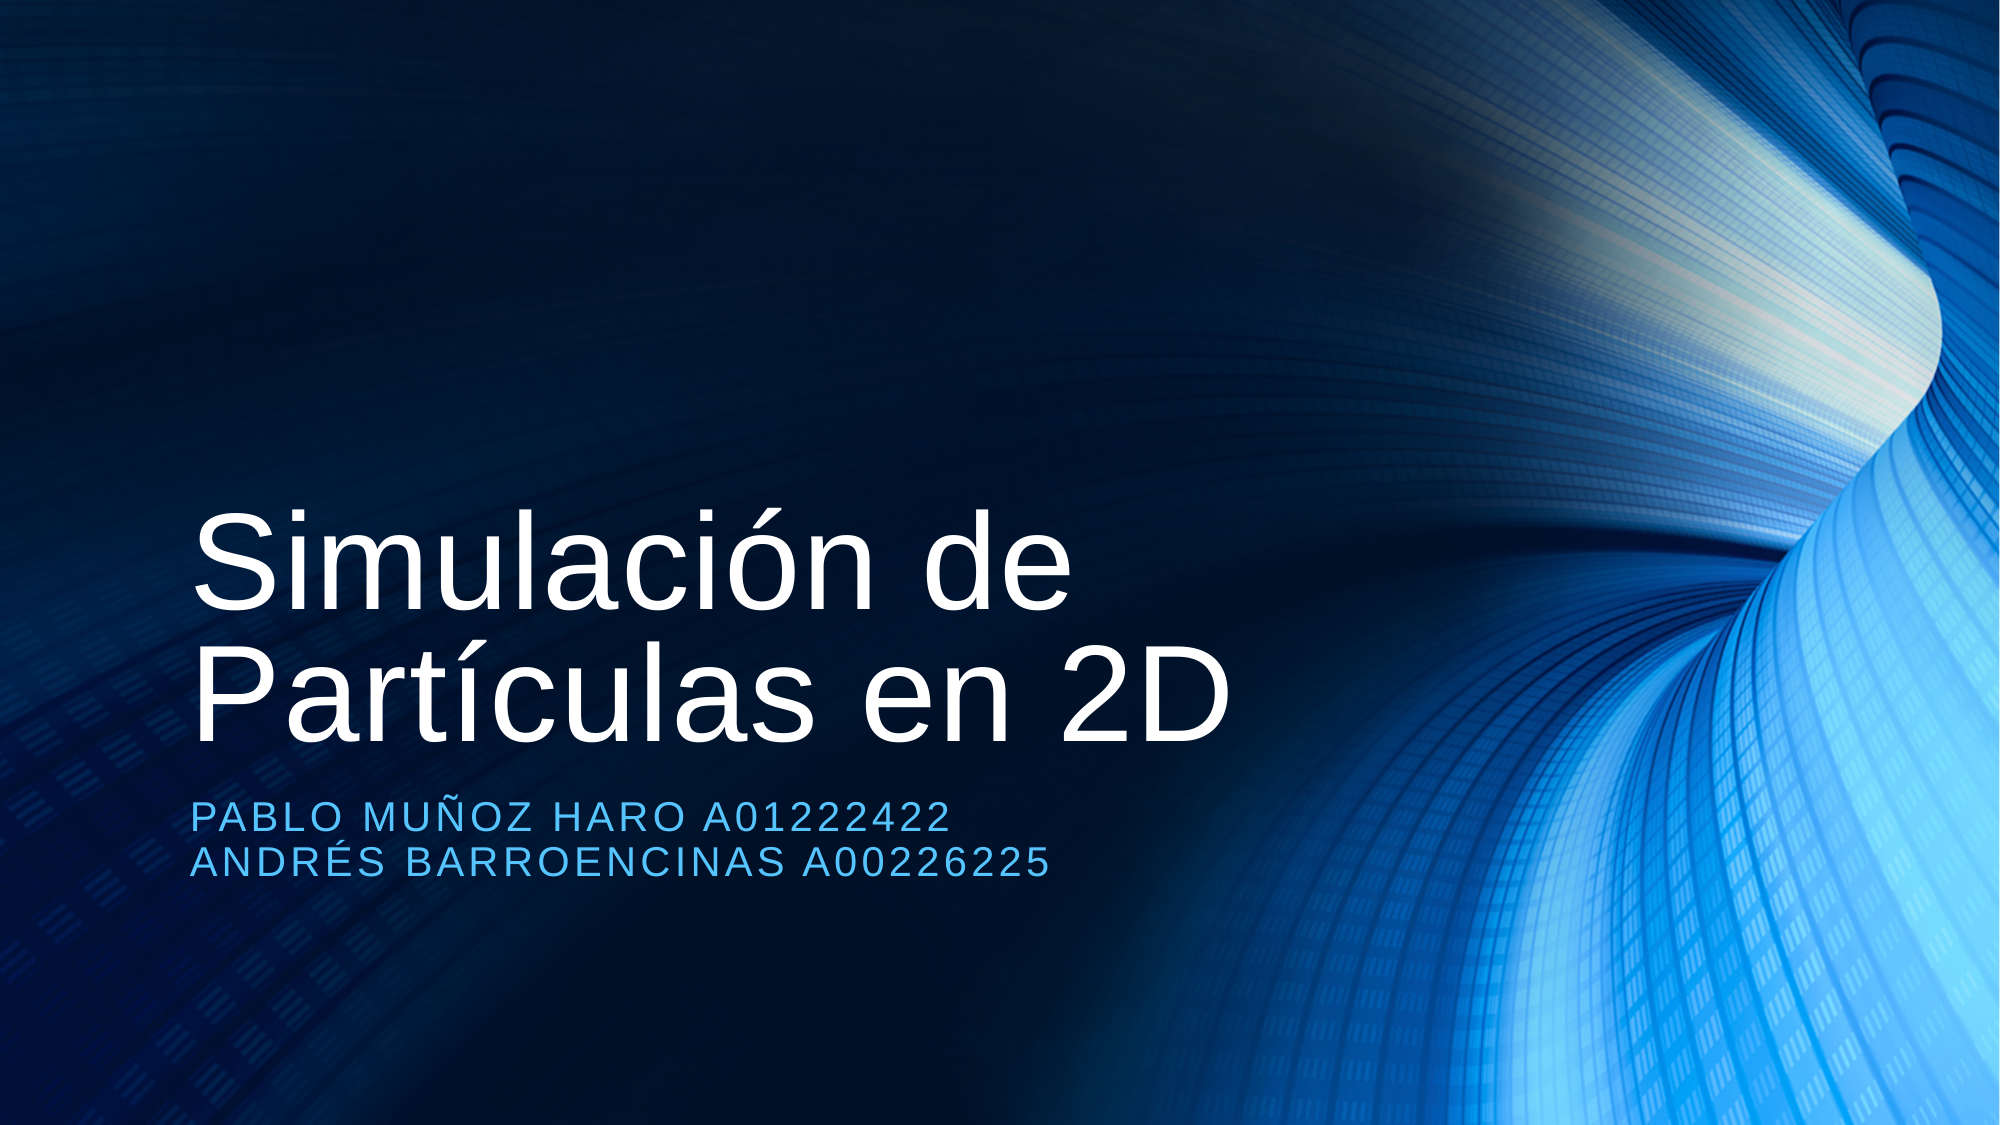

# Simulación de Partículas en 2D
Pablo Muñoz Haro A01222422
Andrés BarroEncinas A00226225